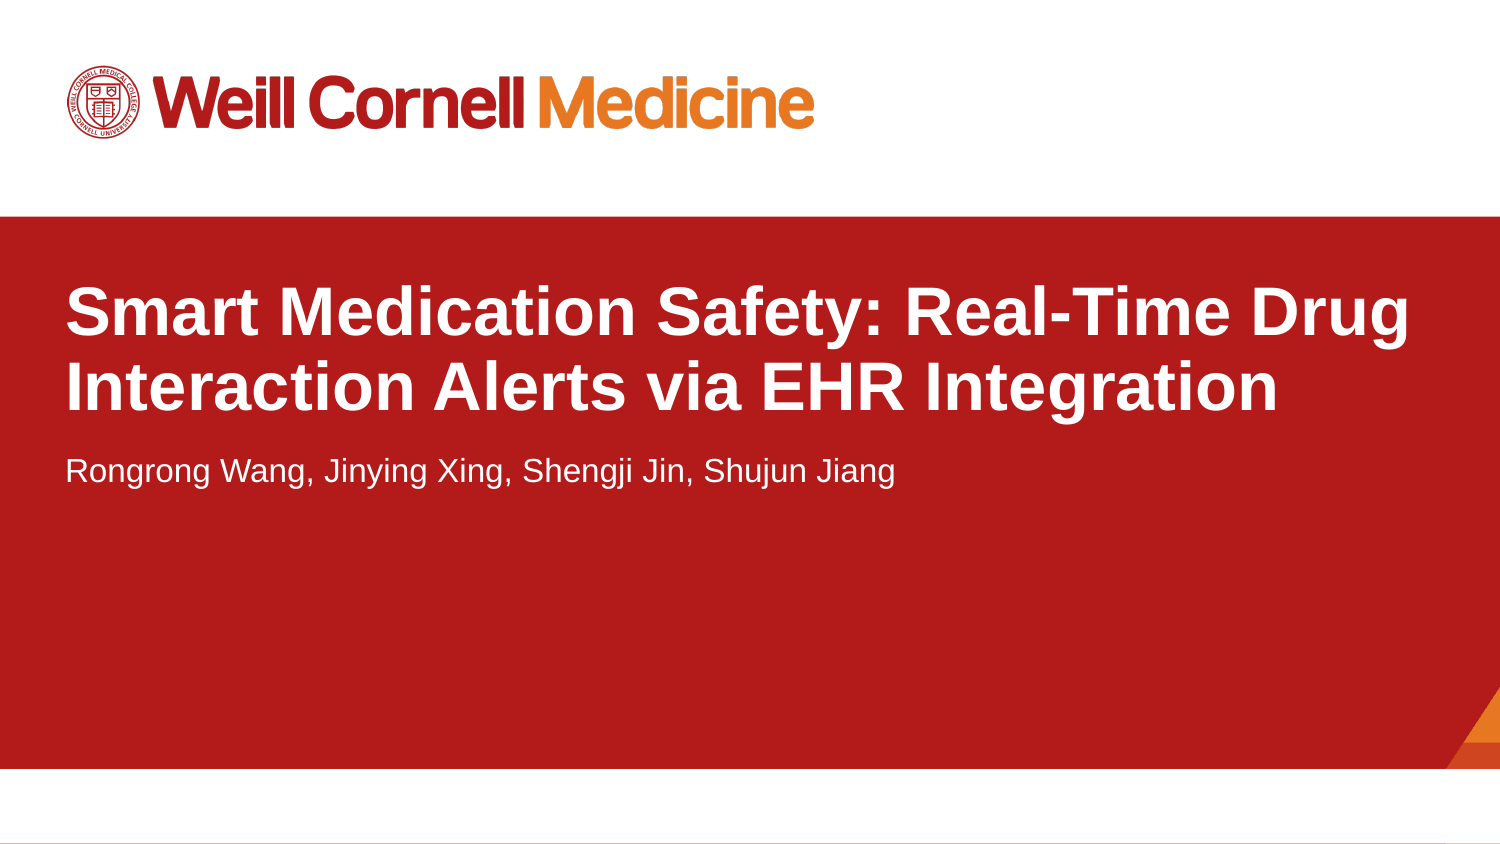

# Smart Medication Safety: Real-Time Drug Interaction Alerts via EHR Integration
Rongrong Wang, Jinying Xing, Shengji Jin, Shujun Jiang